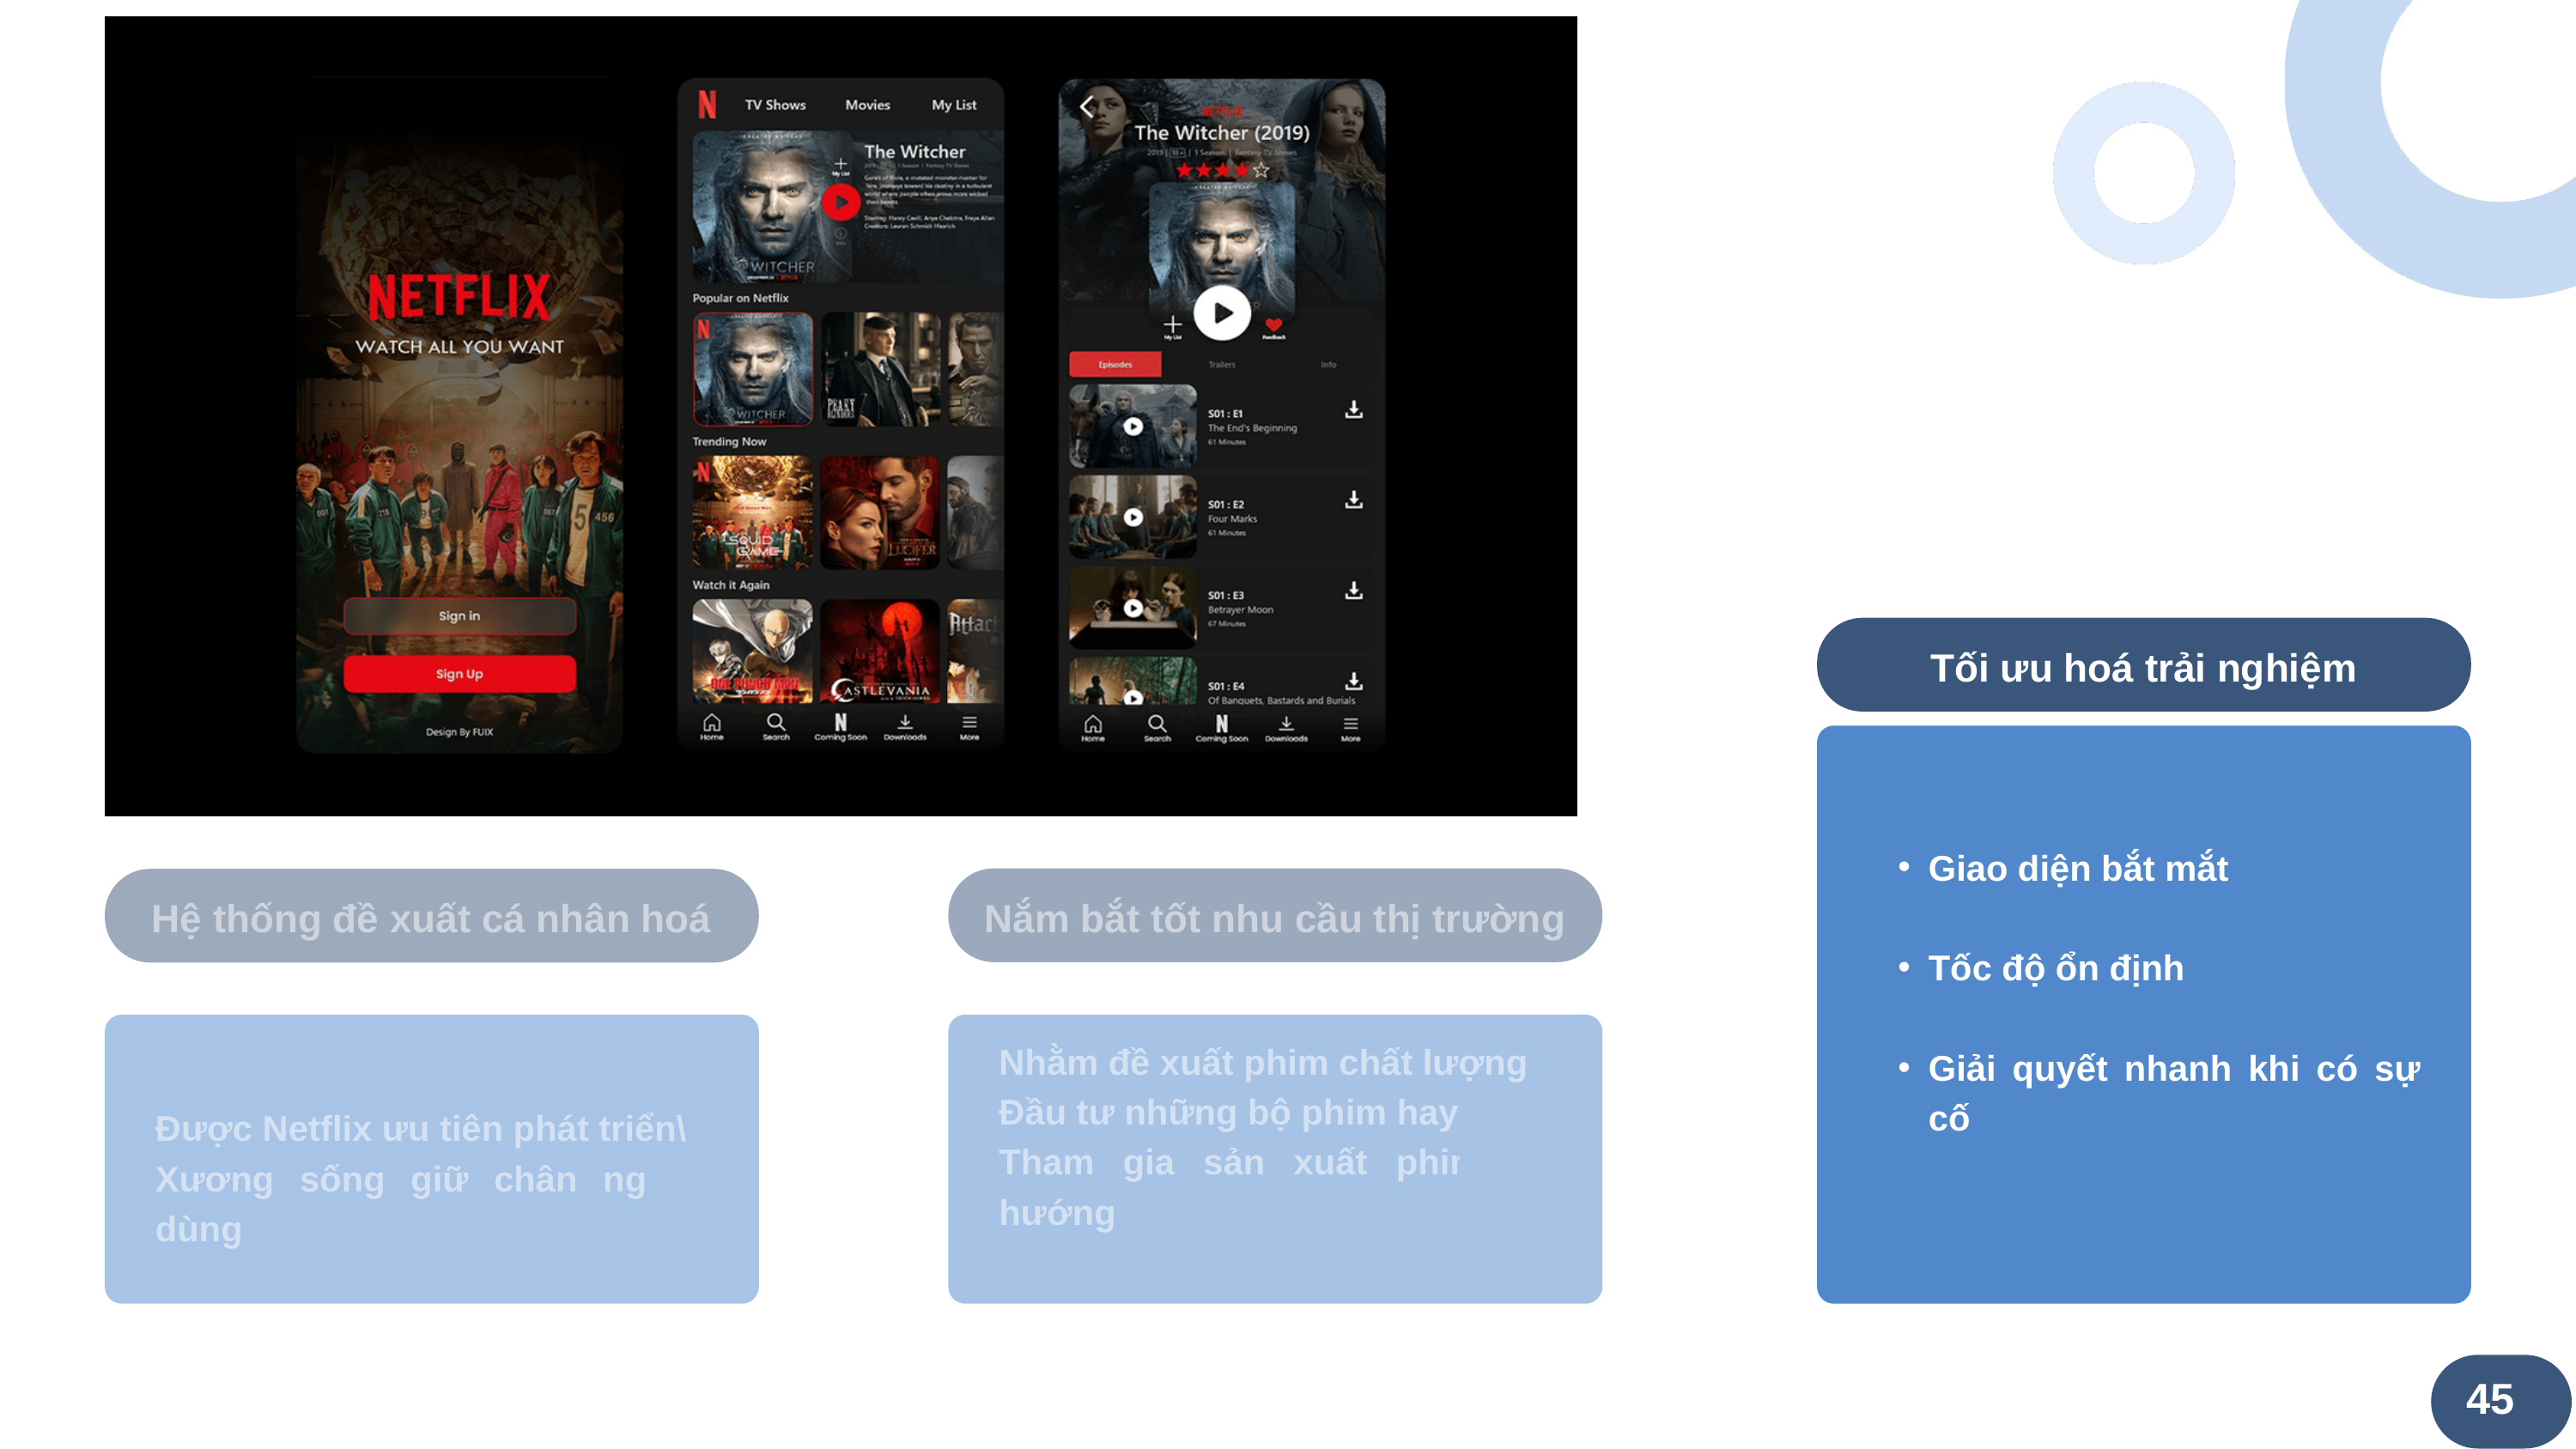

Tối ưu hoá trải nghiệm

Giao diện bắt mắt

Tốc độ ổn định

Giải quyết nhanh khi có sự cố

Hệ thống đề xuất cá nhân hoá
Nắm bắt tốt nhu cầu thị trường

Nhằm đề xuất phim chất lượng
Đầu tư những bộ phim hay
Tham gia sản xuất phim xu hướng

Được Netflix ưu tiên phát triển\
Xương sống giữ chân người dùng

45